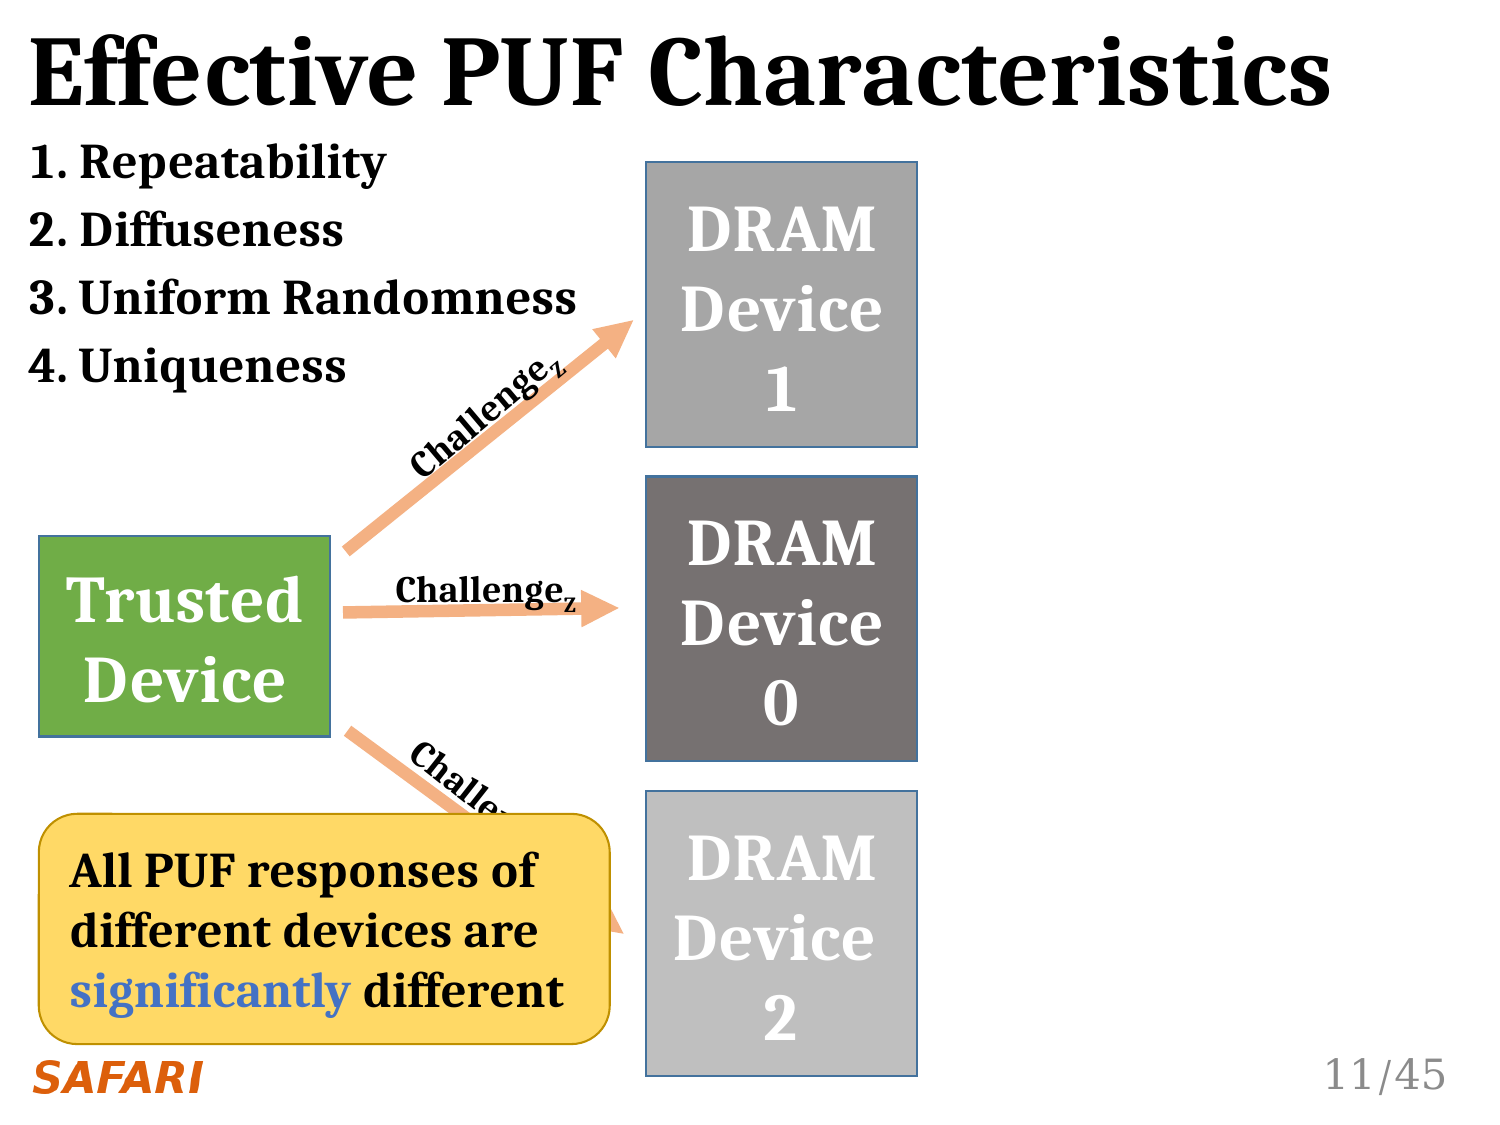

# Effective PUF Characteristics
1. Repeatability
DRAM
Device 1
2. Diffuseness
3. Uniform Randomness
PUF ResponseZ
4. Uniqueness
ChallengeZ
DRAM
Device 0
Trusted Device
ChallengeZ
PUF ResponseZ
ChallengeZ
DRAM
Device
2

All PUF responses of different devices are significantly different
PUF ResponseZ